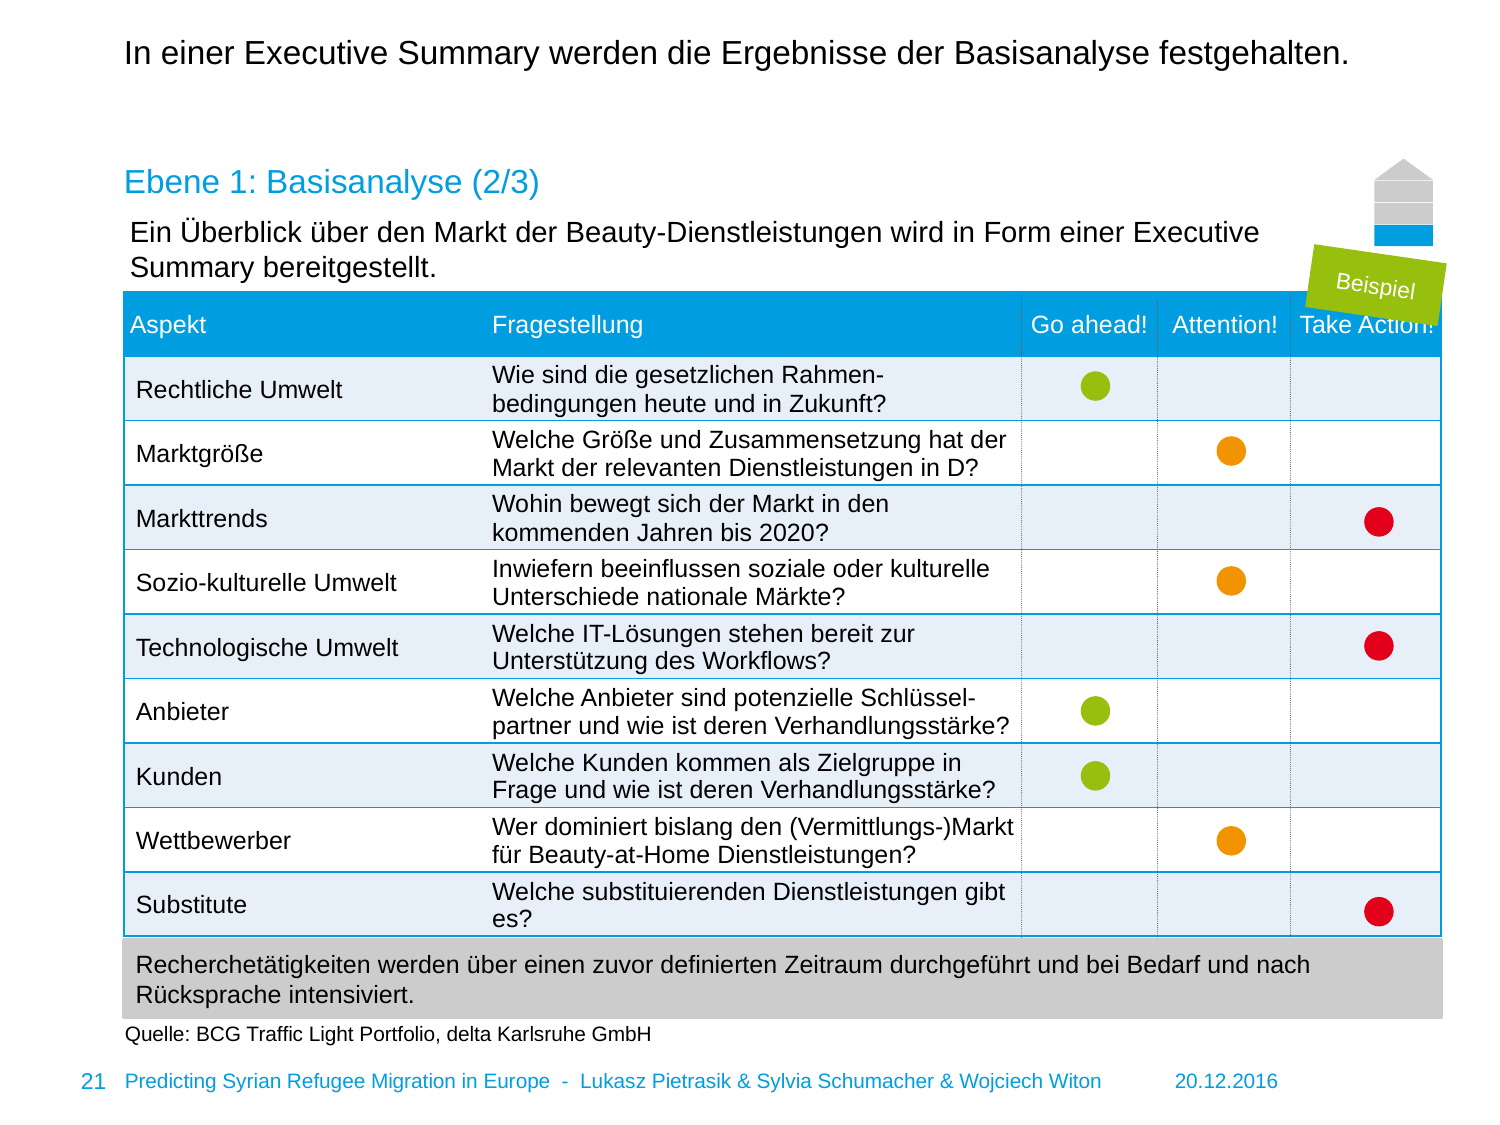

# In einer Executive Summary werden die Ergebnisse der Basisanalyse festgehalten.
Ebene 1: Basisanalyse (2/3)

Ein Überblick über den Markt der Beauty-Dienstleistungen wird in Form einer Executive Summary bereitgestellt.
Beispiel
| Aspekt | Fragestellung | Go ahead! | Attention! | Take Action! |
| --- | --- | --- | --- | --- |
| Rechtliche Umwelt | Wie sind die gesetzlichen Rahmen-bedingungen heute und in Zukunft? |  |  |  |
| Marktgröße | Welche Größe und Zusammensetzung hat der Markt der relevanten Dienstleistungen in D? |  |  |  |
| Markttrends | Wohin bewegt sich der Markt in den kommenden Jahren bis 2020? |  |  |  |
| Sozio-kulturelle Umwelt | Inwiefern beeinflussen soziale oder kulturelle Unterschiede nationale Märkte? |  |  |  |
| Technologische Umwelt | Welche IT-Lösungen stehen bereit zur Unterstützung des Workflows? |  |  |  |
| Anbieter | Welche Anbieter sind potenzielle Schlüssel-partner und wie ist deren Verhandlungsstärke? |  |  |  |
| Kunden | Welche Kunden kommen als Zielgruppe in Frage und wie ist deren Verhandlungsstärke? |  |  |  |
| Wettbewerber | Wer dominiert bislang den (Vermittlungs-)Markt für Beauty-at-Home Dienstleistungen? |  |  |  |
| Substitute | Welche substituierenden Dienstleistungen gibt es? |  |  |  |

Recherchetätigkeiten werden über einen zuvor definierten Zeitraum durchgeführt und bei Bedarf und nach Rücksprache intensiviert.
Quelle: BCG Traffic Light Portfolio, delta Karlsruhe GmbH